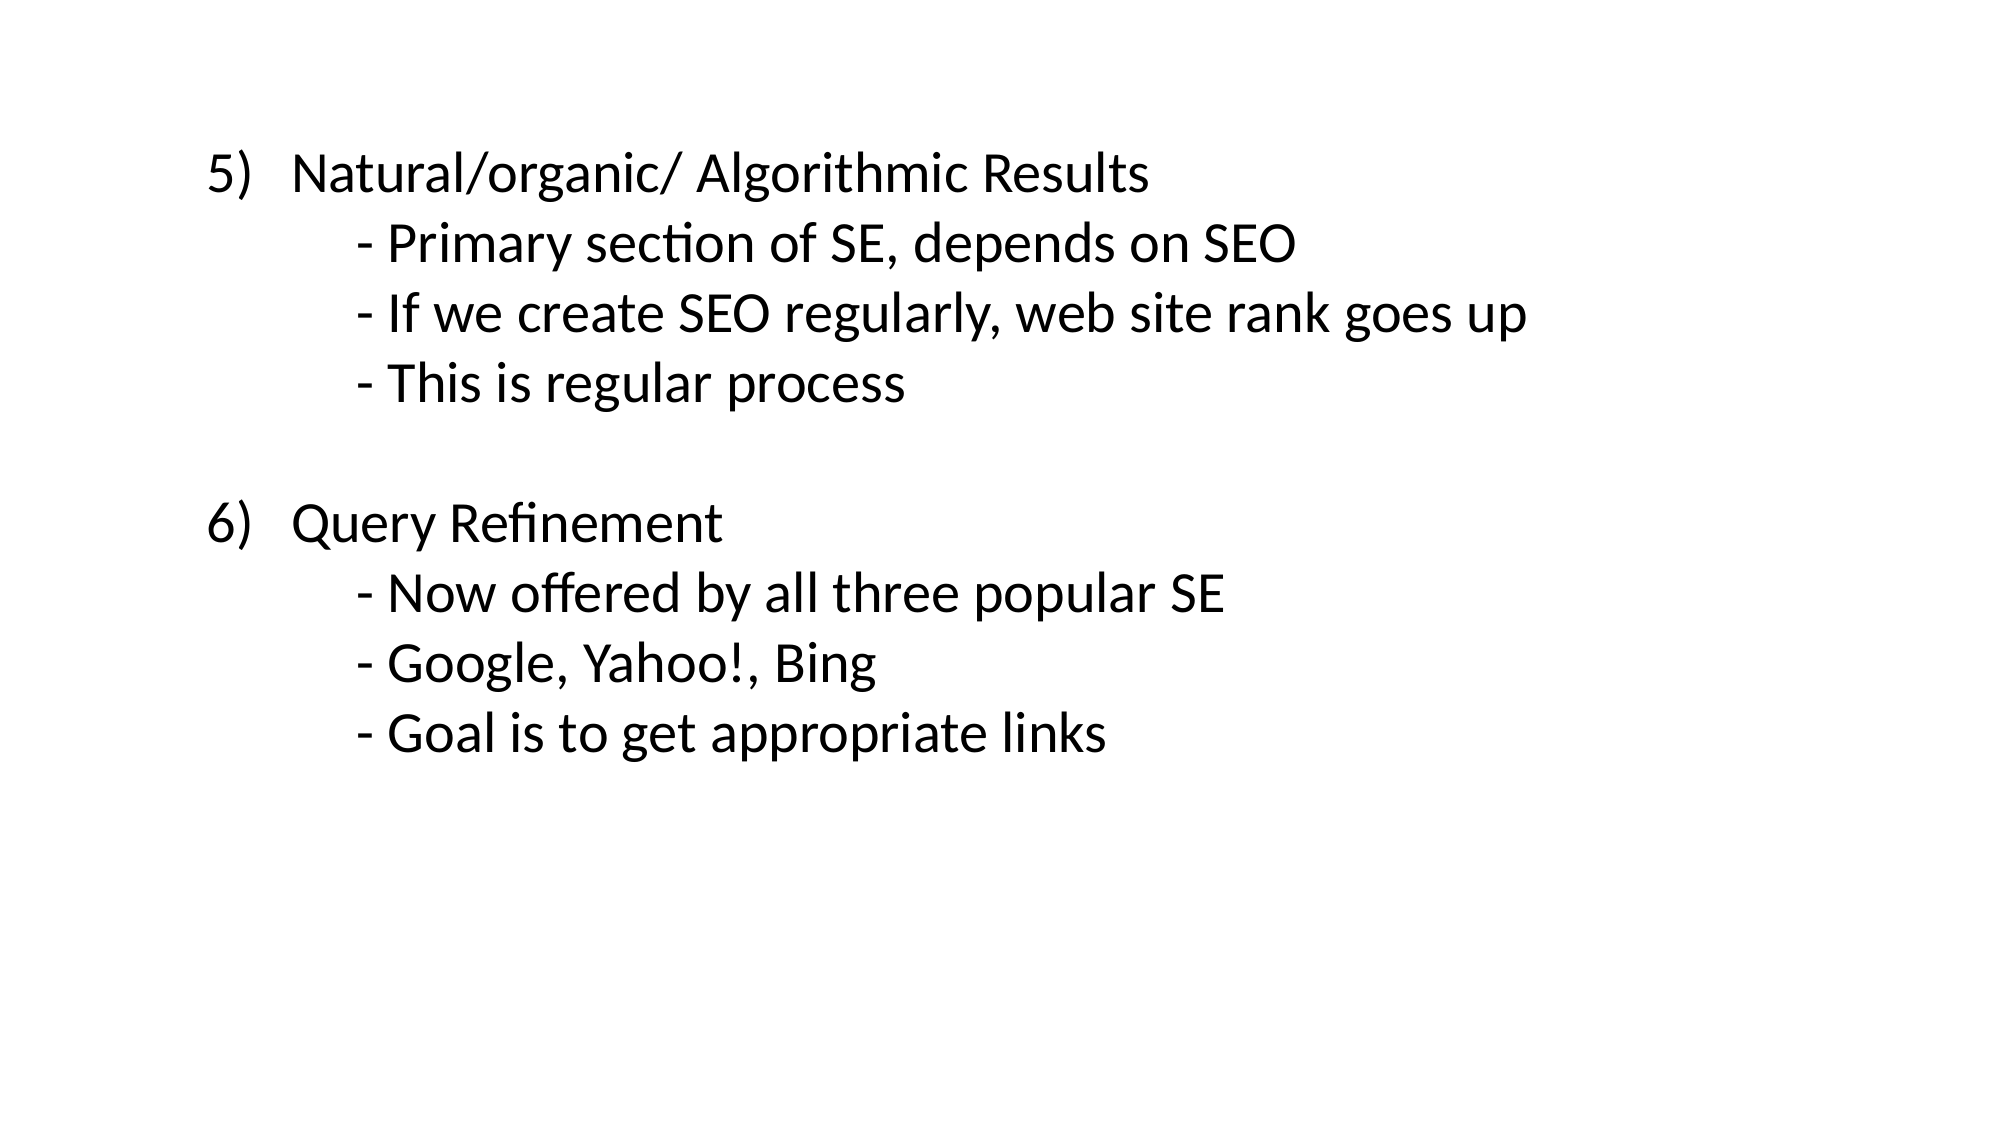

Natural/organic/ Algorithmic Results
	- Primary section of SE, depends on SEO
	- If we create SEO regularly, web site rank goes up
	- This is regular process

Query Refinement
	- Now offered by all three popular SE
	- Google, Yahoo!, Bing
	- Goal is to get appropriate links